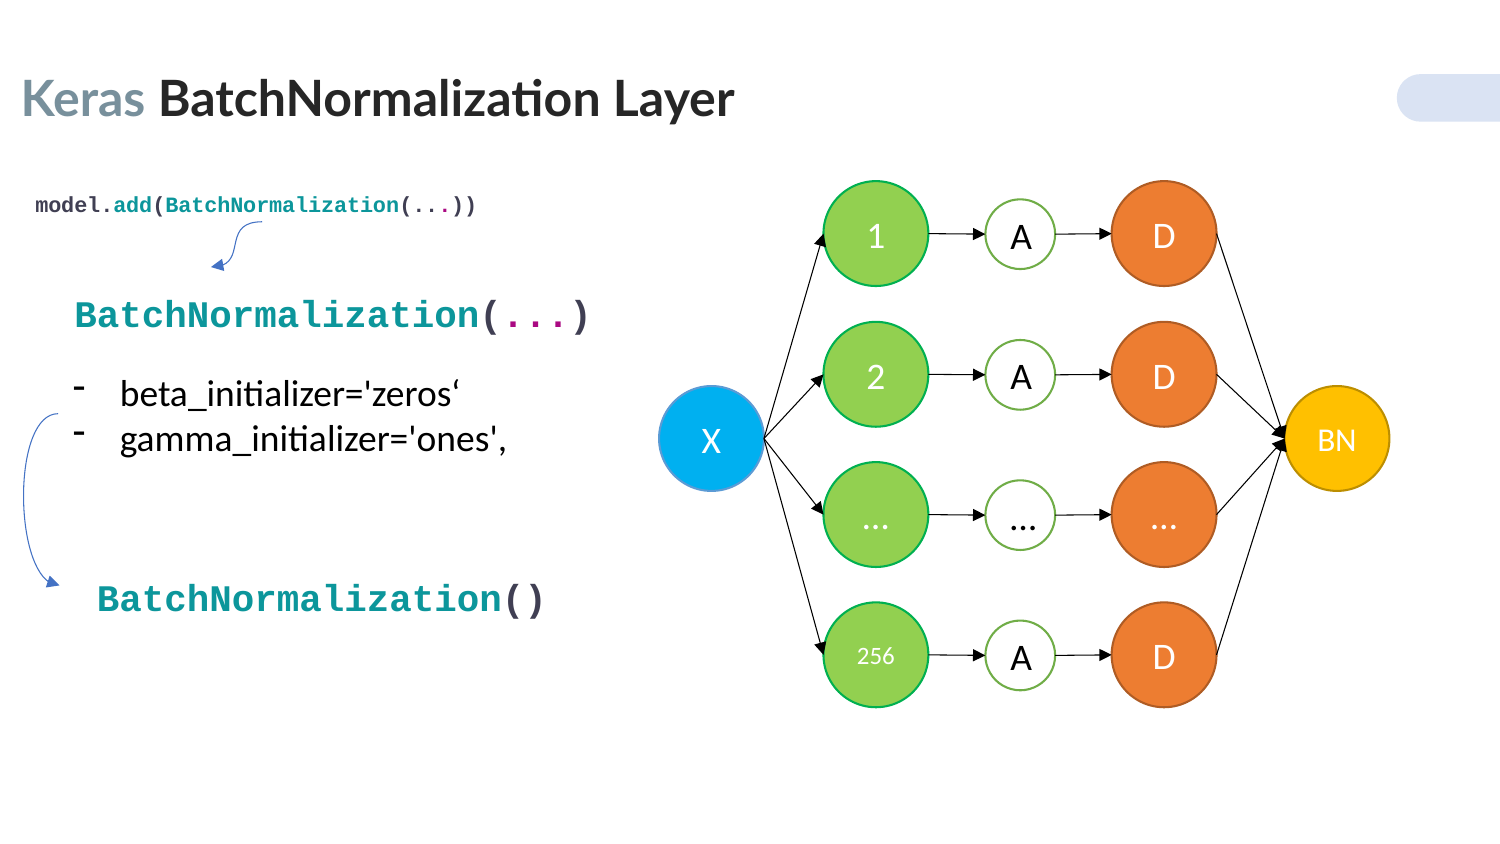

Keras BatchNormalization Layer
model.add(BatchNormalization(...))
1
D
A
BatchNormalization(...)
2
D
A
beta_initializer='zeros‘
gamma_initializer='ones',
X
BN
…
…
…
 BatchNormalization()
256
D
A